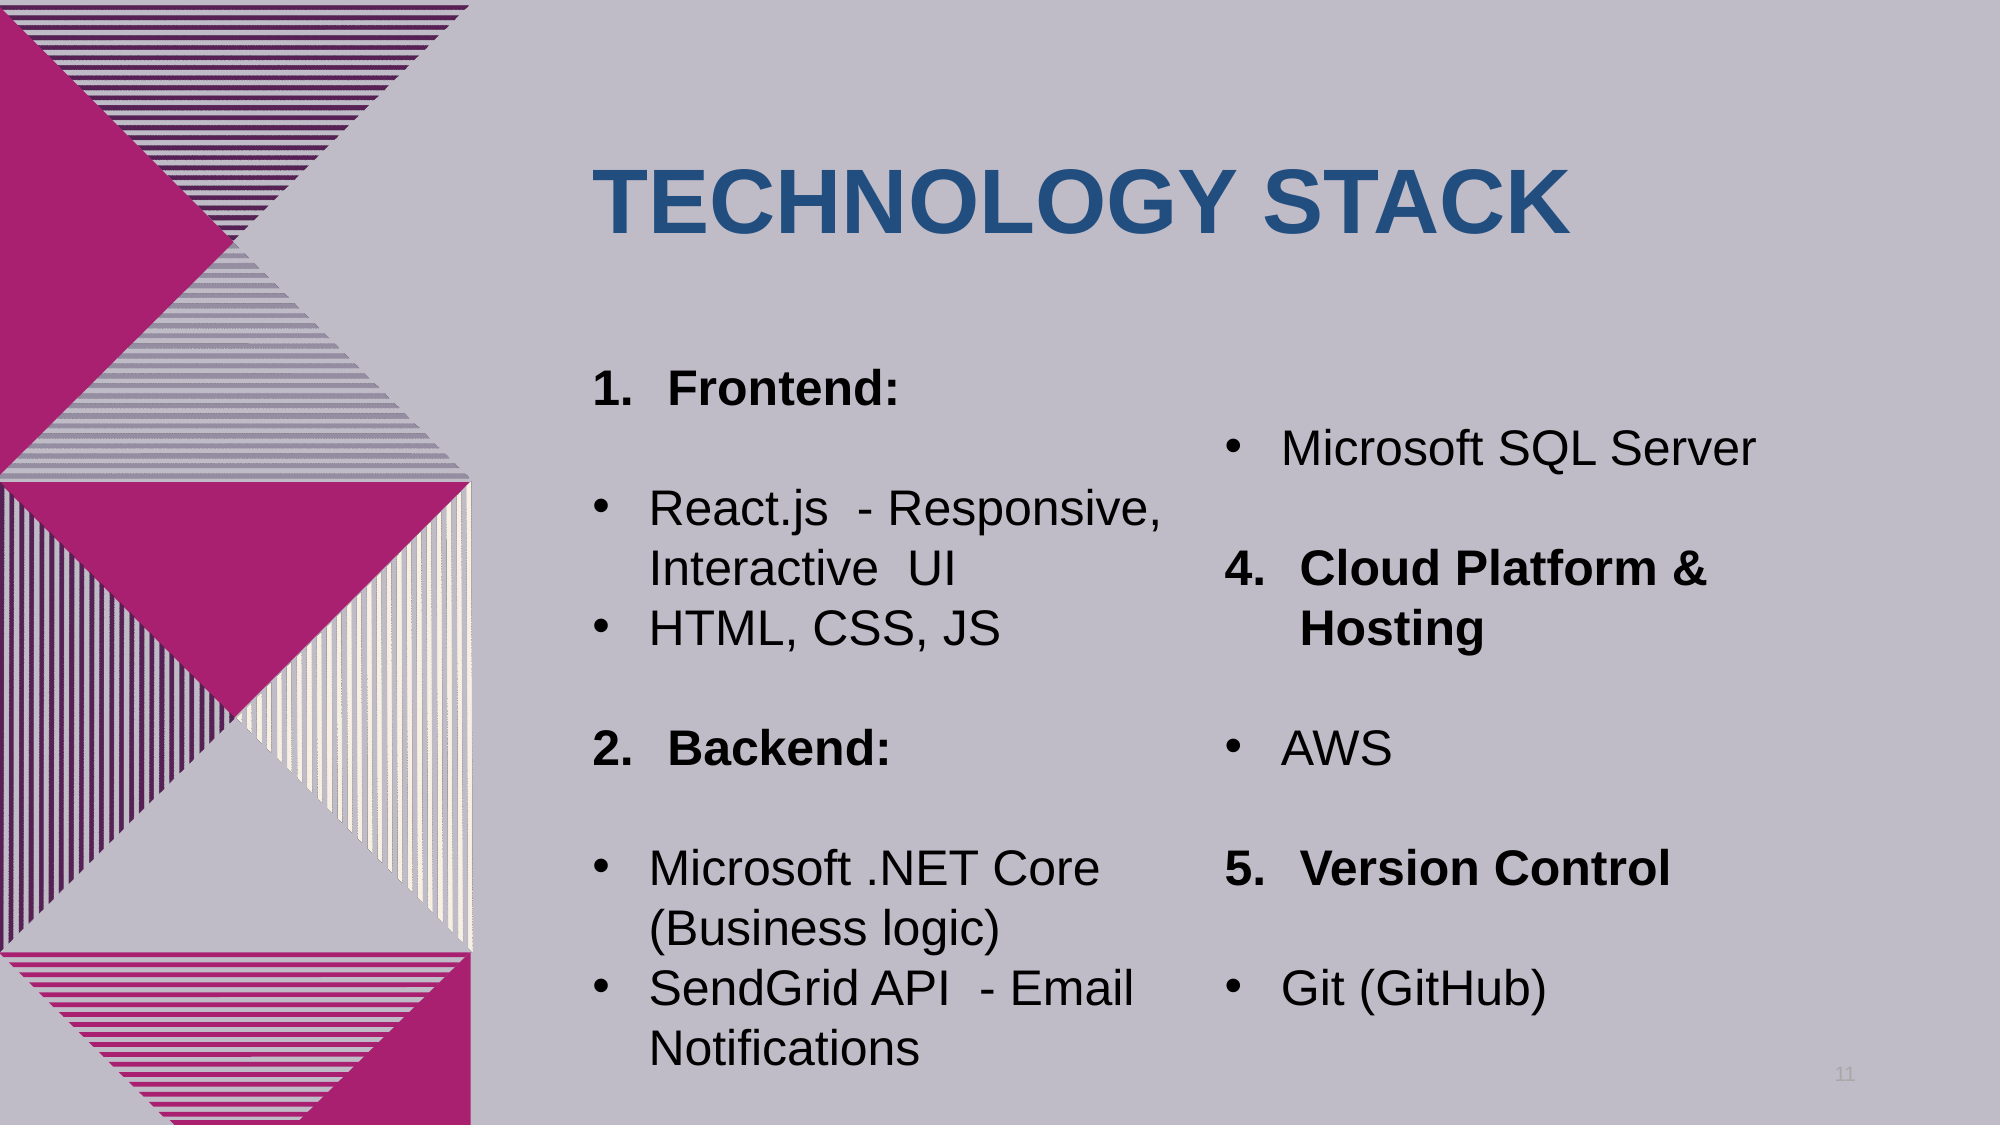

# Technology Stack
Frontend:

React.js  - Responsive, Interactive  UI
HTML, CSS, JS

Backend:

Microsoft .NET Core (Business logic)
SendGrid API  - Email Notifications

Database

Microsoft SQL Server

Cloud Platform & Hosting

AWS

Version Control

Git (GitHub)

11